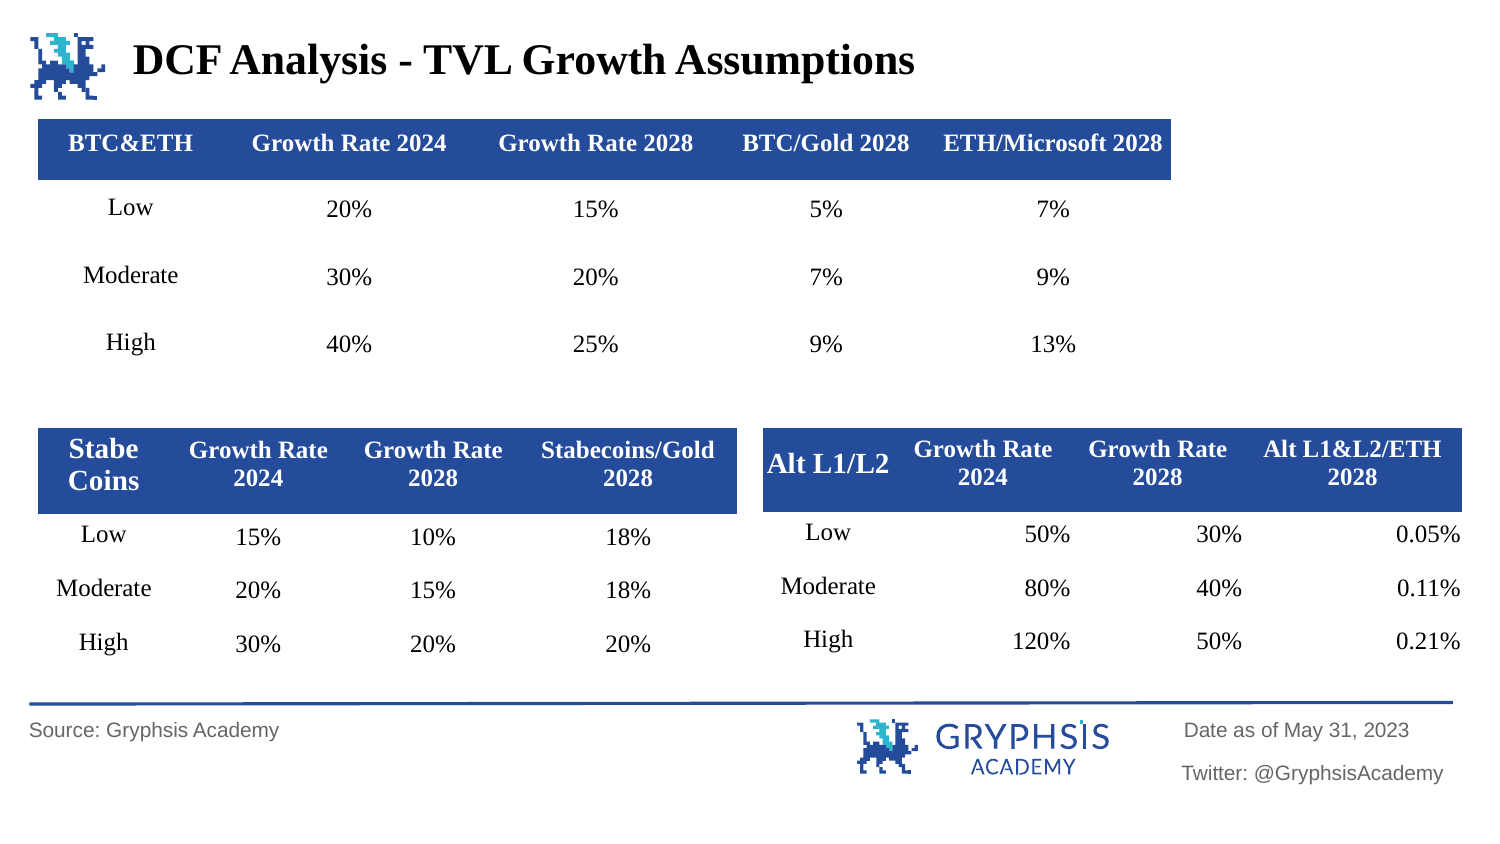

DCF Analysis - TVL Growth Assumptions

| BTC&ETH | Growth Rate 2024 | Growth Rate 2028 | BTC/Gold 2028 | ETH/Microsoft 2028 |
| --- | --- | --- | --- | --- |
| Low | 20% | 15% | 5% | 7% |
| Moderate | 30% | 20% | 7% | 9% |
| High | 40% | 25% | 9% | 13% |
| Stabe Coins | Growth Rate 2024 | Growth Rate 2028 | Stabecoins/Gold 2028 |
| --- | --- | --- | --- |
| Low | 15% | 10% | 18% |
| Moderate | 20% | 15% | 18% |
| High | 30% | 20% | 20% |
| Alt L1/L2 | Growth Rate 2024 | Growth Rate 2028 | Alt L1&L2/ETH 2028 |
| --- | --- | --- | --- |
| Low | 50% | 30% | 0.05% |
| Moderate | 80% | 40% | 0.11% |
| High | 120% | 50% | 0.21% |
Source: Gryphsis Academy
Date as of May 31, 2023

Twitter: @GryphsisAcademy